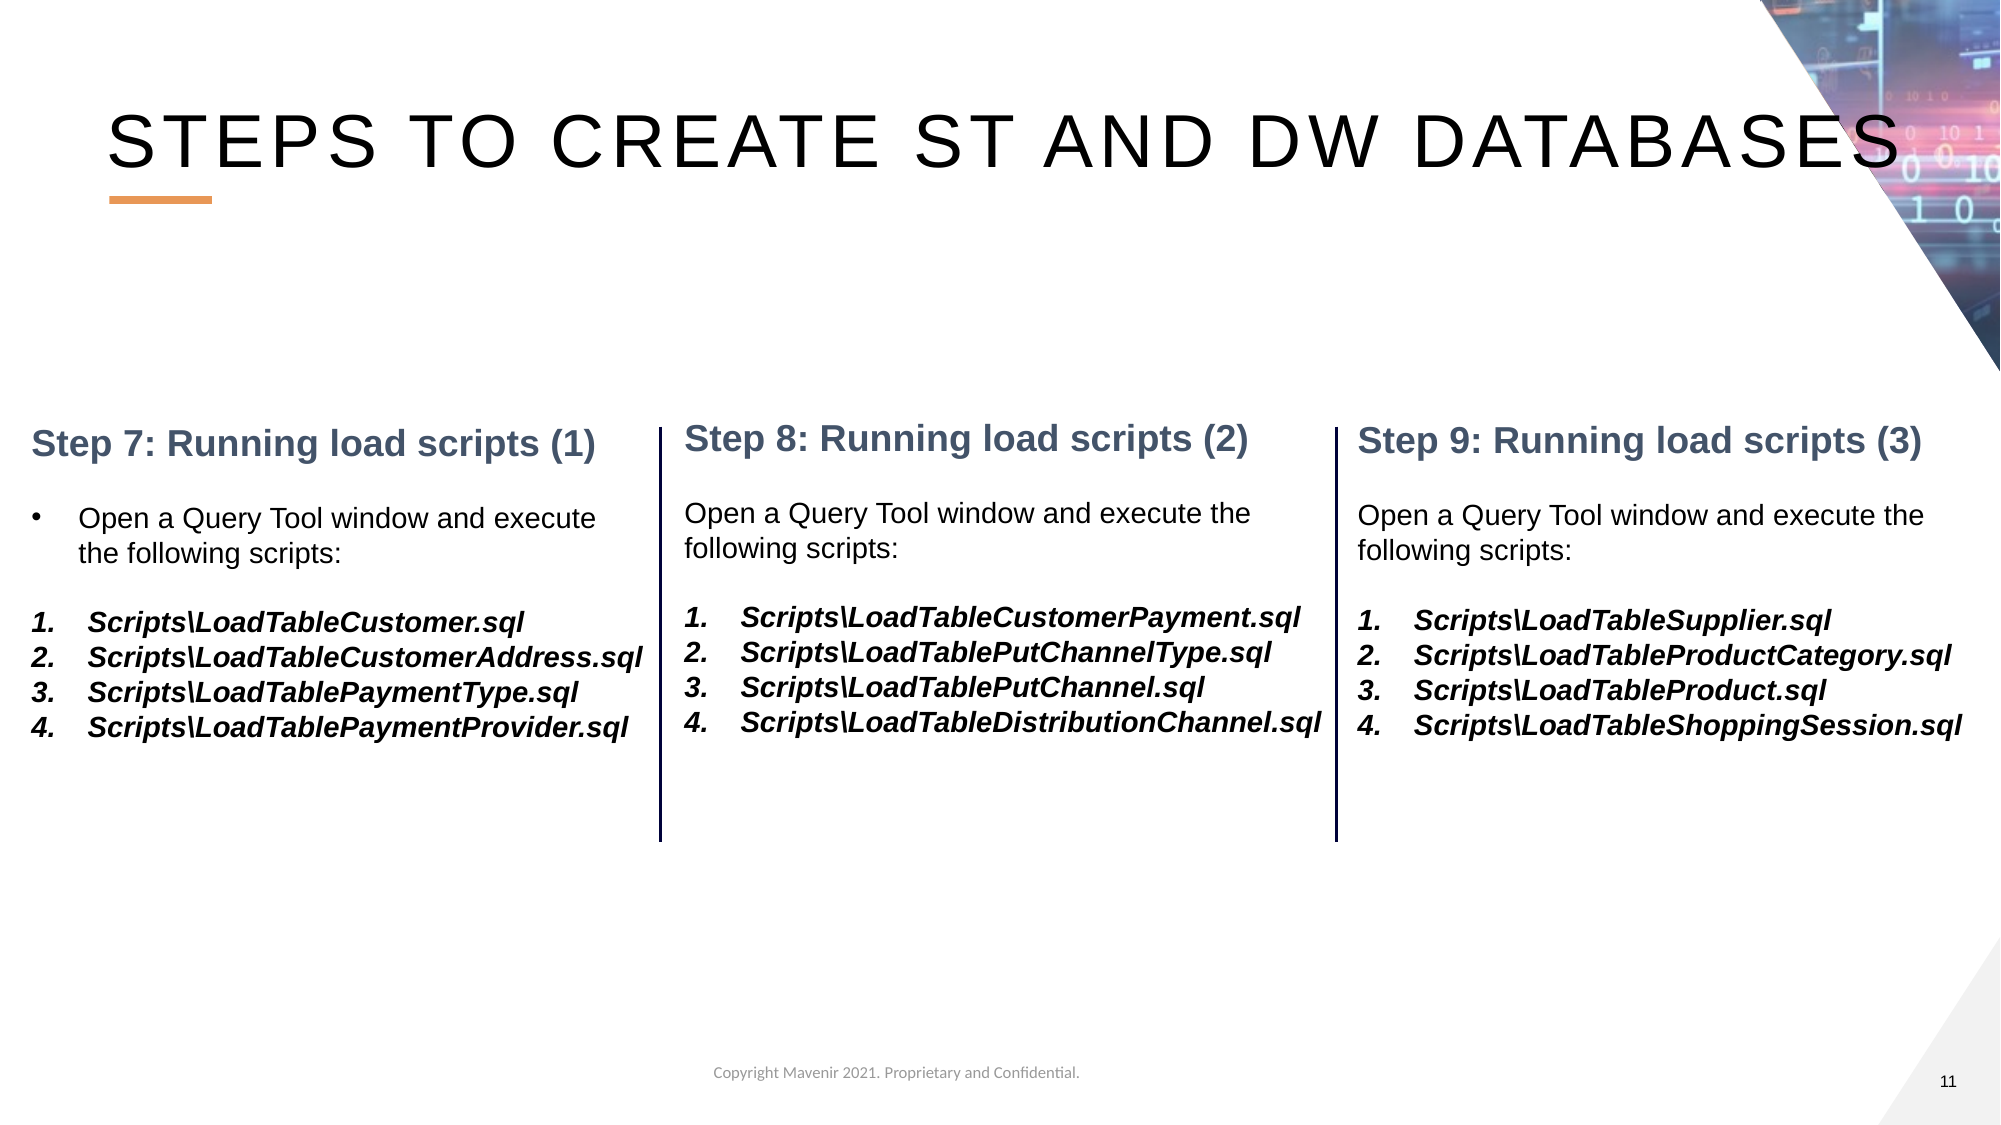

# Steps to Create ST and DW Databases
Step 8: Running load scripts (2)

Open a Query Tool window and execute the following scripts:

Scripts\LoadTableCustomerPayment.sql
Scripts\LoadTablePutChannelType.sql
Scripts\LoadTablePutChannel.sql
Scripts\LoadTableDistributionChannel.sql

Step 9: Running load scripts (3)

Open a Query Tool window and execute the following scripts:

Scripts\LoadTableSupplier.sql
Scripts\LoadTableProductCategory.sql
Scripts\LoadTableProduct.sql
Scripts\LoadTableShoppingSession.sql
Step 7: Running load scripts (1)

Open a Query Tool window and execute the following scripts:

Scripts\LoadTableCustomer.sql
Scripts\LoadTableCustomerAddress.sql
Scripts\LoadTablePaymentType.sql
Scripts\LoadTablePaymentProvider.sql

Copyright Mavenir 2021. Proprietary and Confidential.